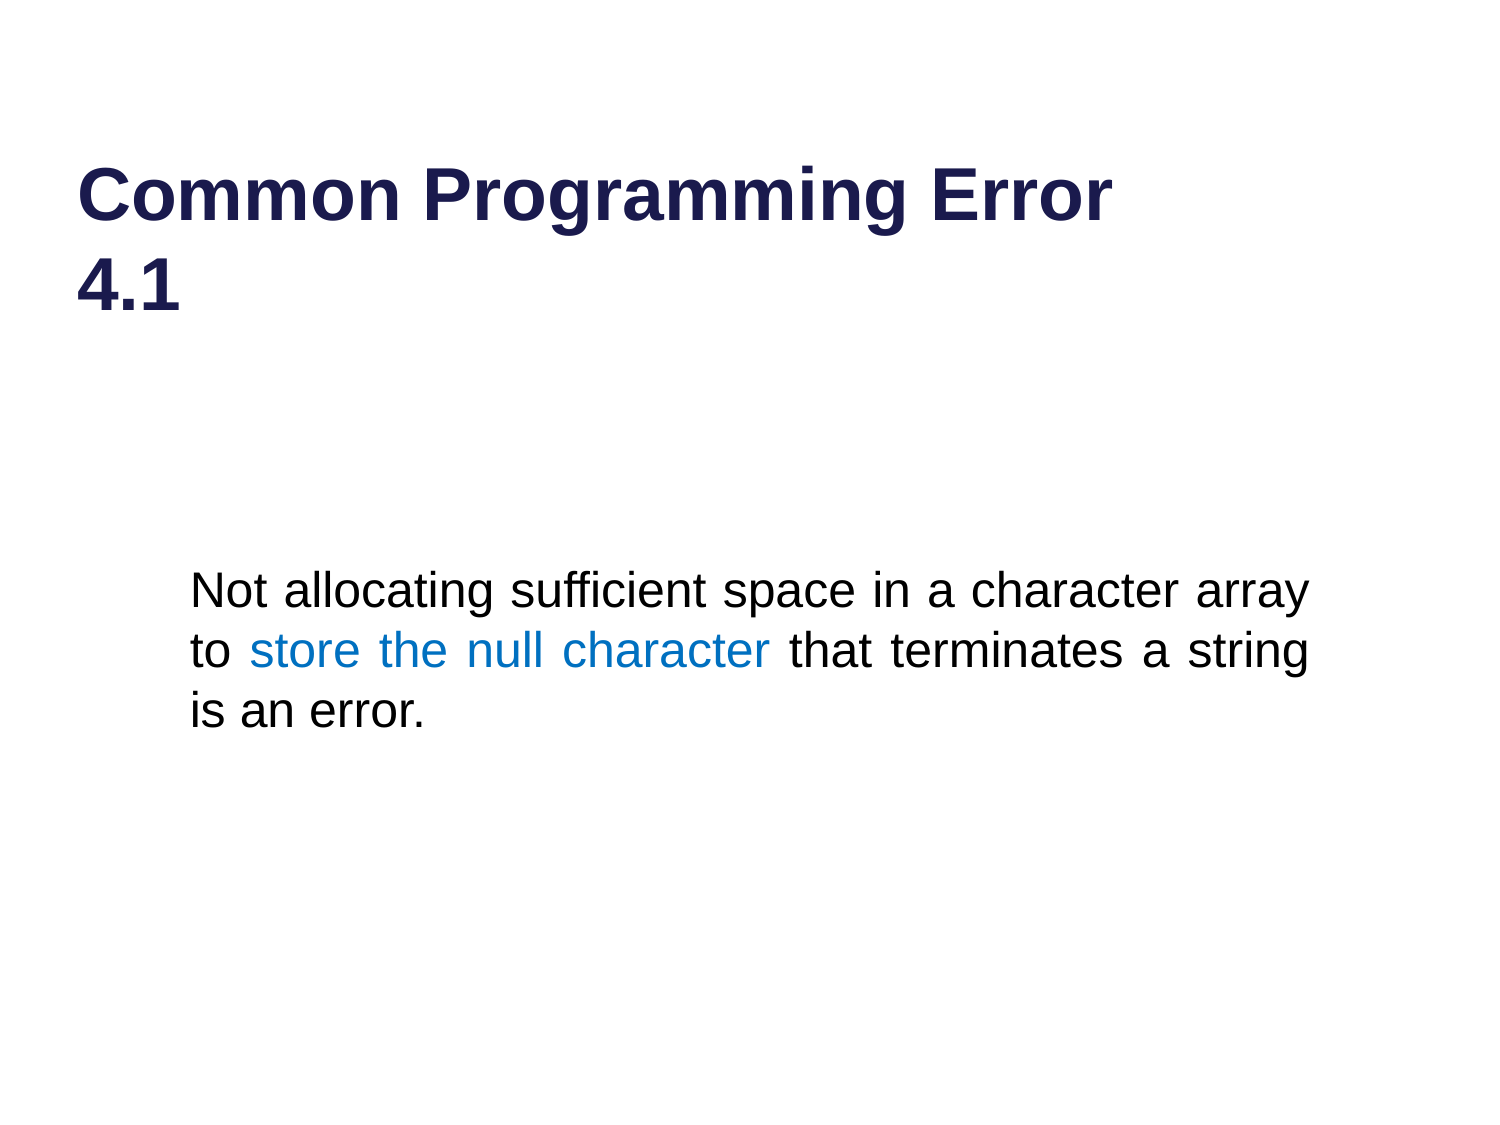

# Common Programming Error 4.1
Not allocating sufficient space in a character array to store the null character that terminates a string is an error.